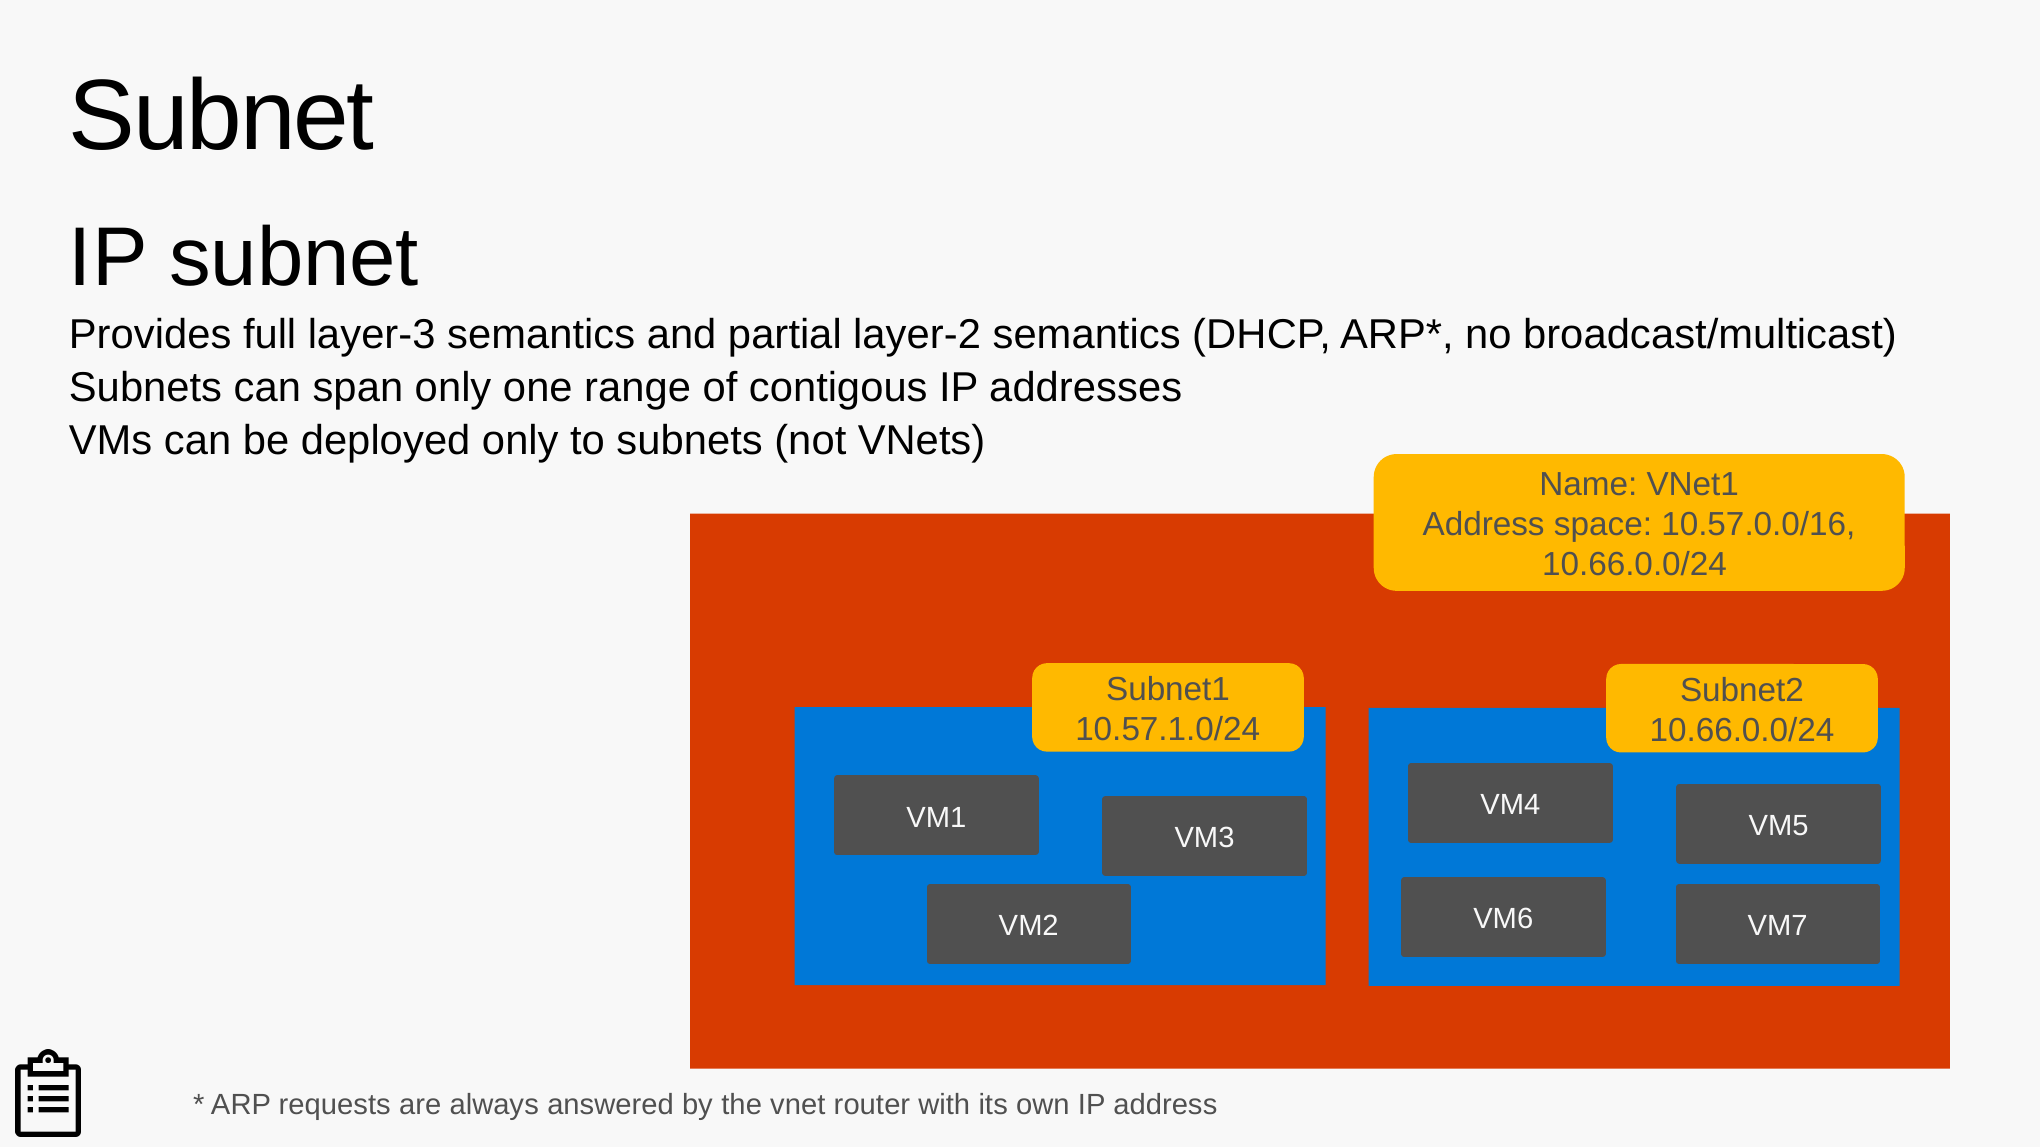

# Subnet
IP subnet
Provides full layer-3 semantics and partial layer-2 semantics (DHCP, ARP*, no broadcast/multicast)
Subnets can span only one range of contigous IP addresses
VMs can be deployed only to subnets (not VNets)
Name: VNet1
Address space: 10.57.0.0/16, 10.66.0.0/24

Subnet1
10.57.1.0/24
Subnet2
10.66.0.0/24

VM4
VM1
VM5
VM3
VM6
VM2
VM7
* ARP requests are always answered by the vnet router with its own IP address